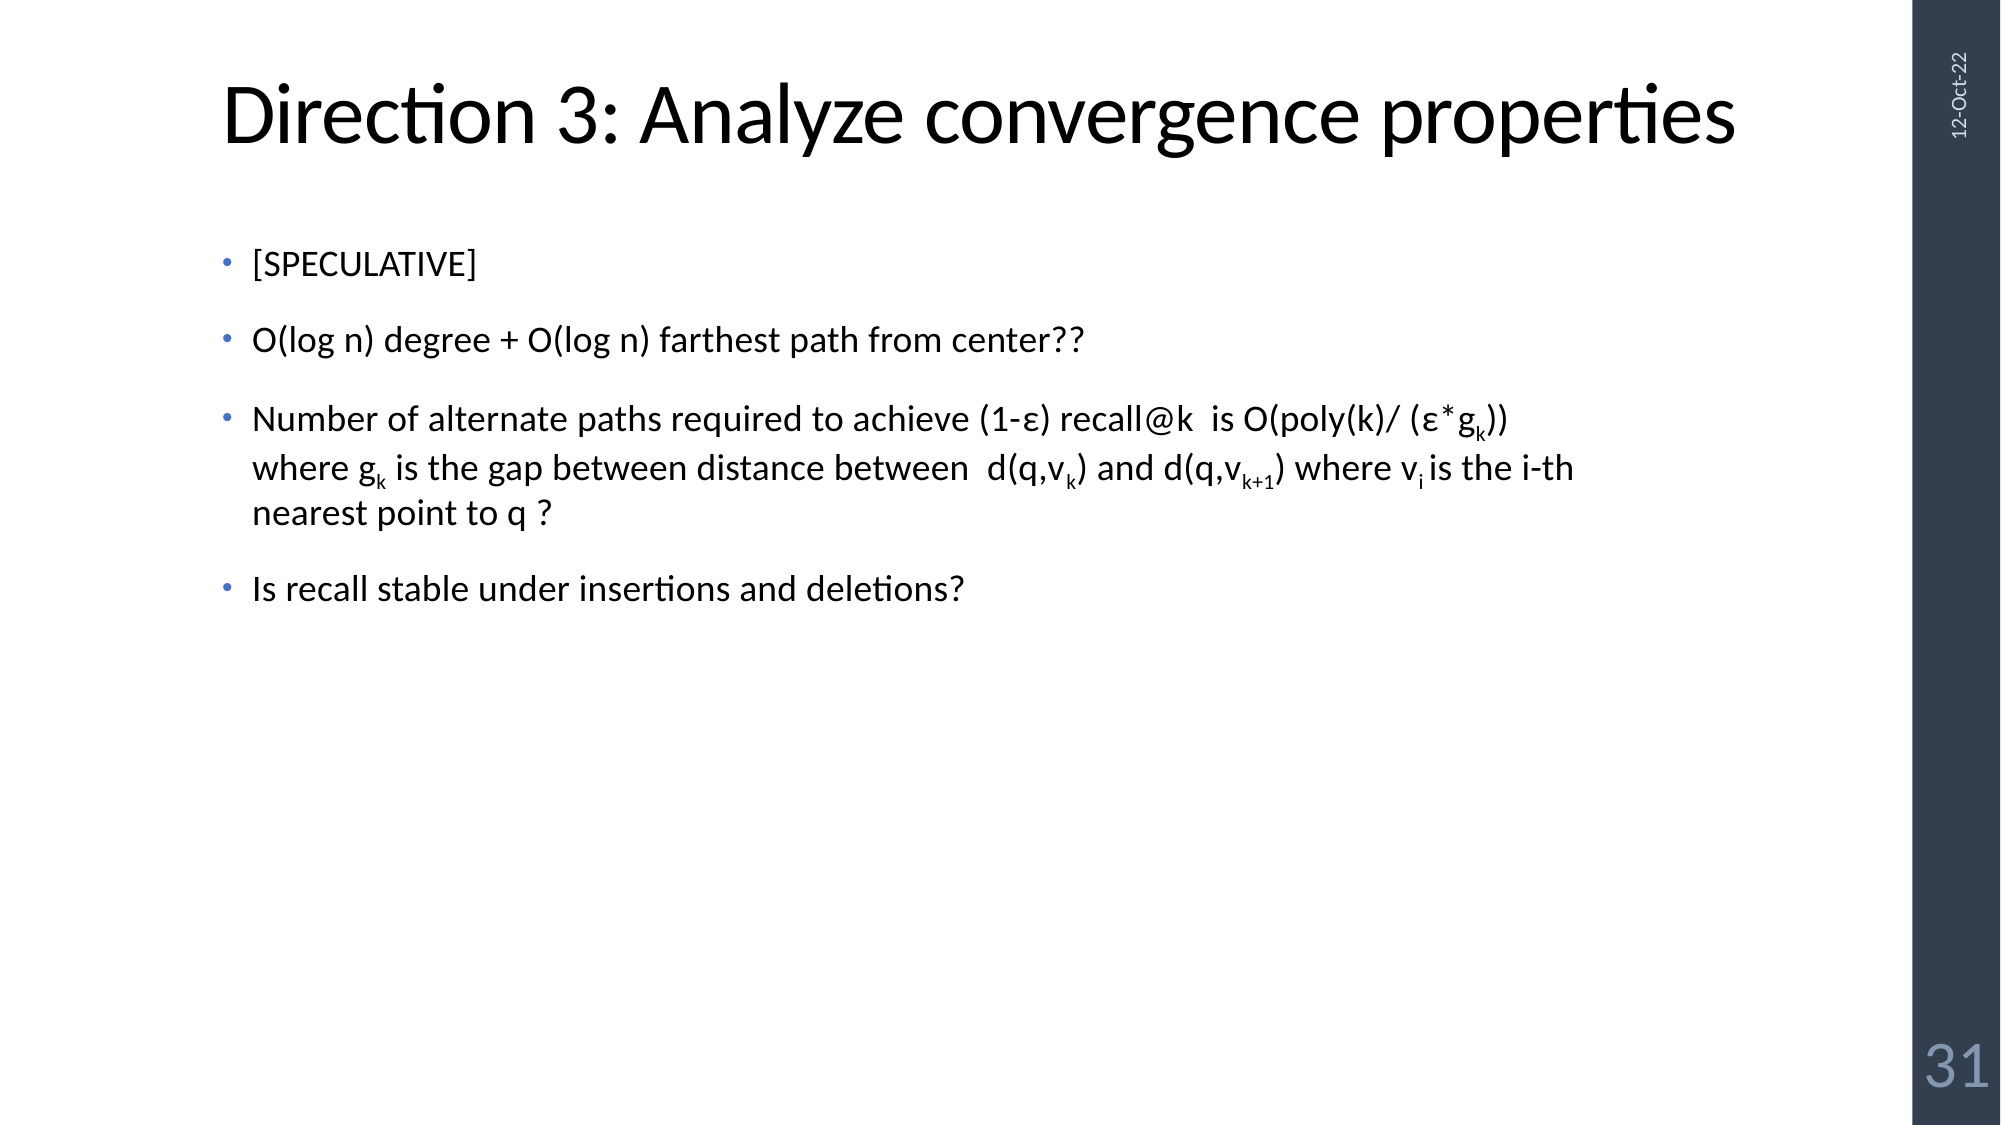

# Direction 3: Analyze convergence properties
12-Oct-22
[SPECULATIVE]
O(log n) degree + O(log n) farthest path from center??
Number of alternate paths required to achieve (1-ε) recall@k  is O(poly(k)/ (ε*gk)) where gk is the gap between distance between  d(q,vk) and d(q,vk+1) where vi is the i-th nearest point to q ?
Is recall stable under insertions and deletions?
31